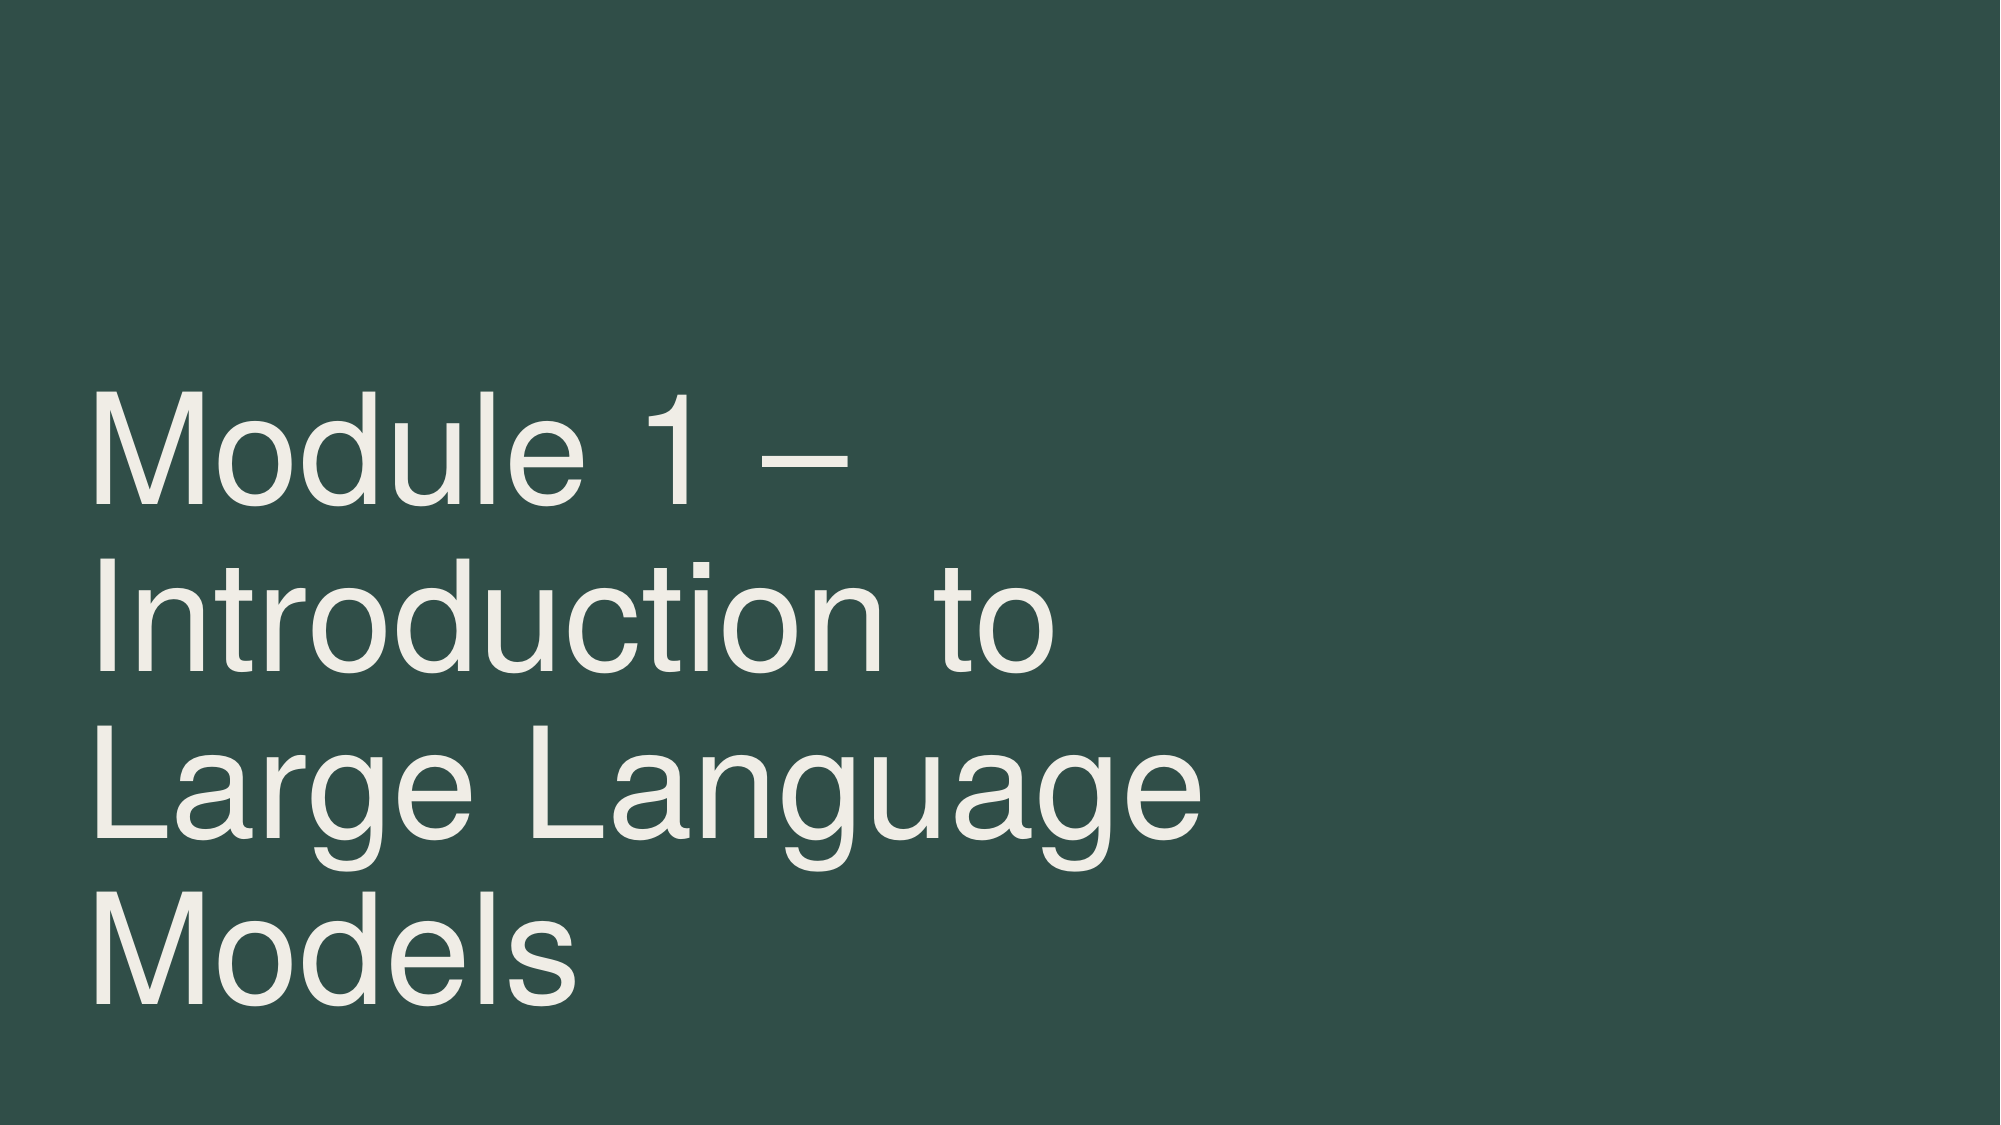

# Module 1 – Introduction to Large Language Models